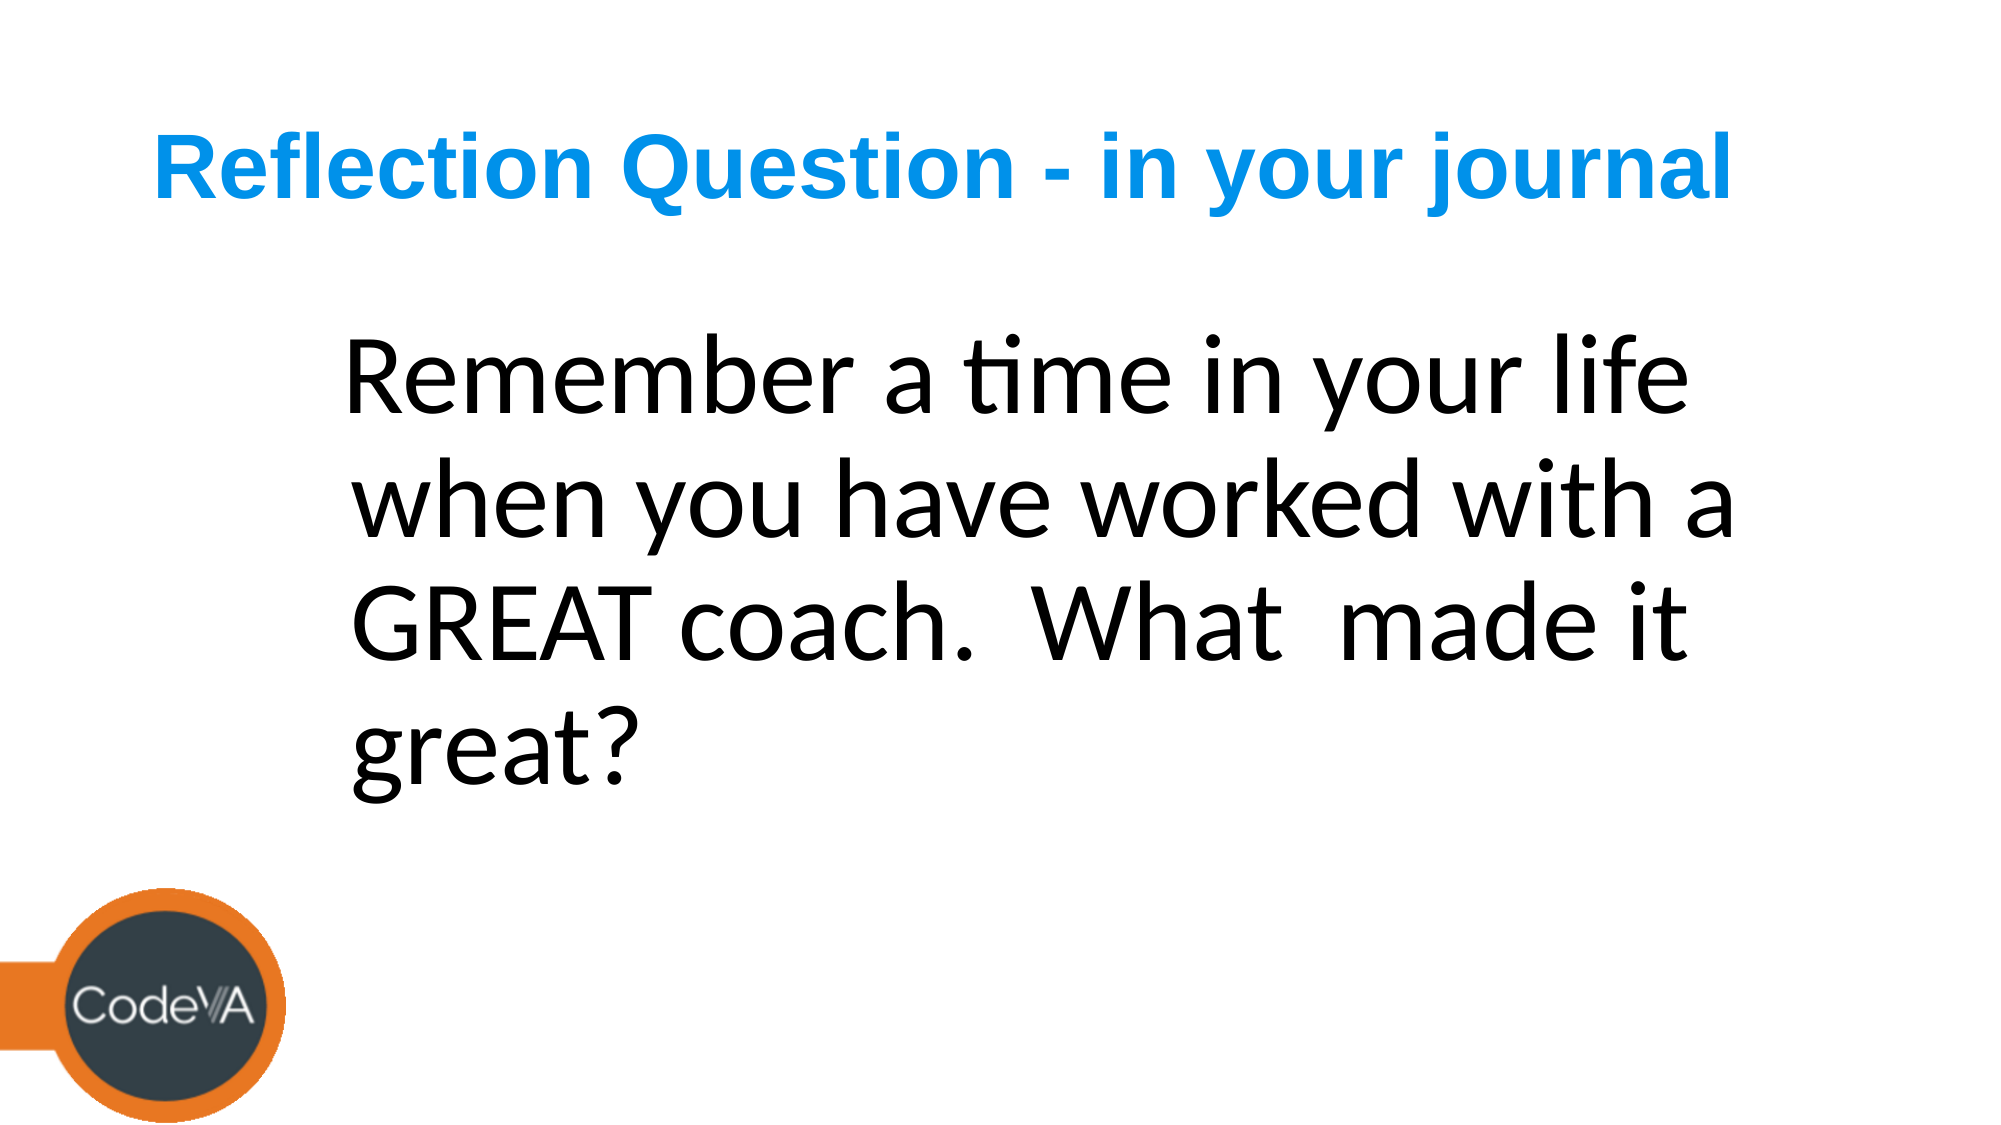

# Reflection Question - in your journal
Remember a time in your life when you have worked with a GREAT coach.  What  made it great?